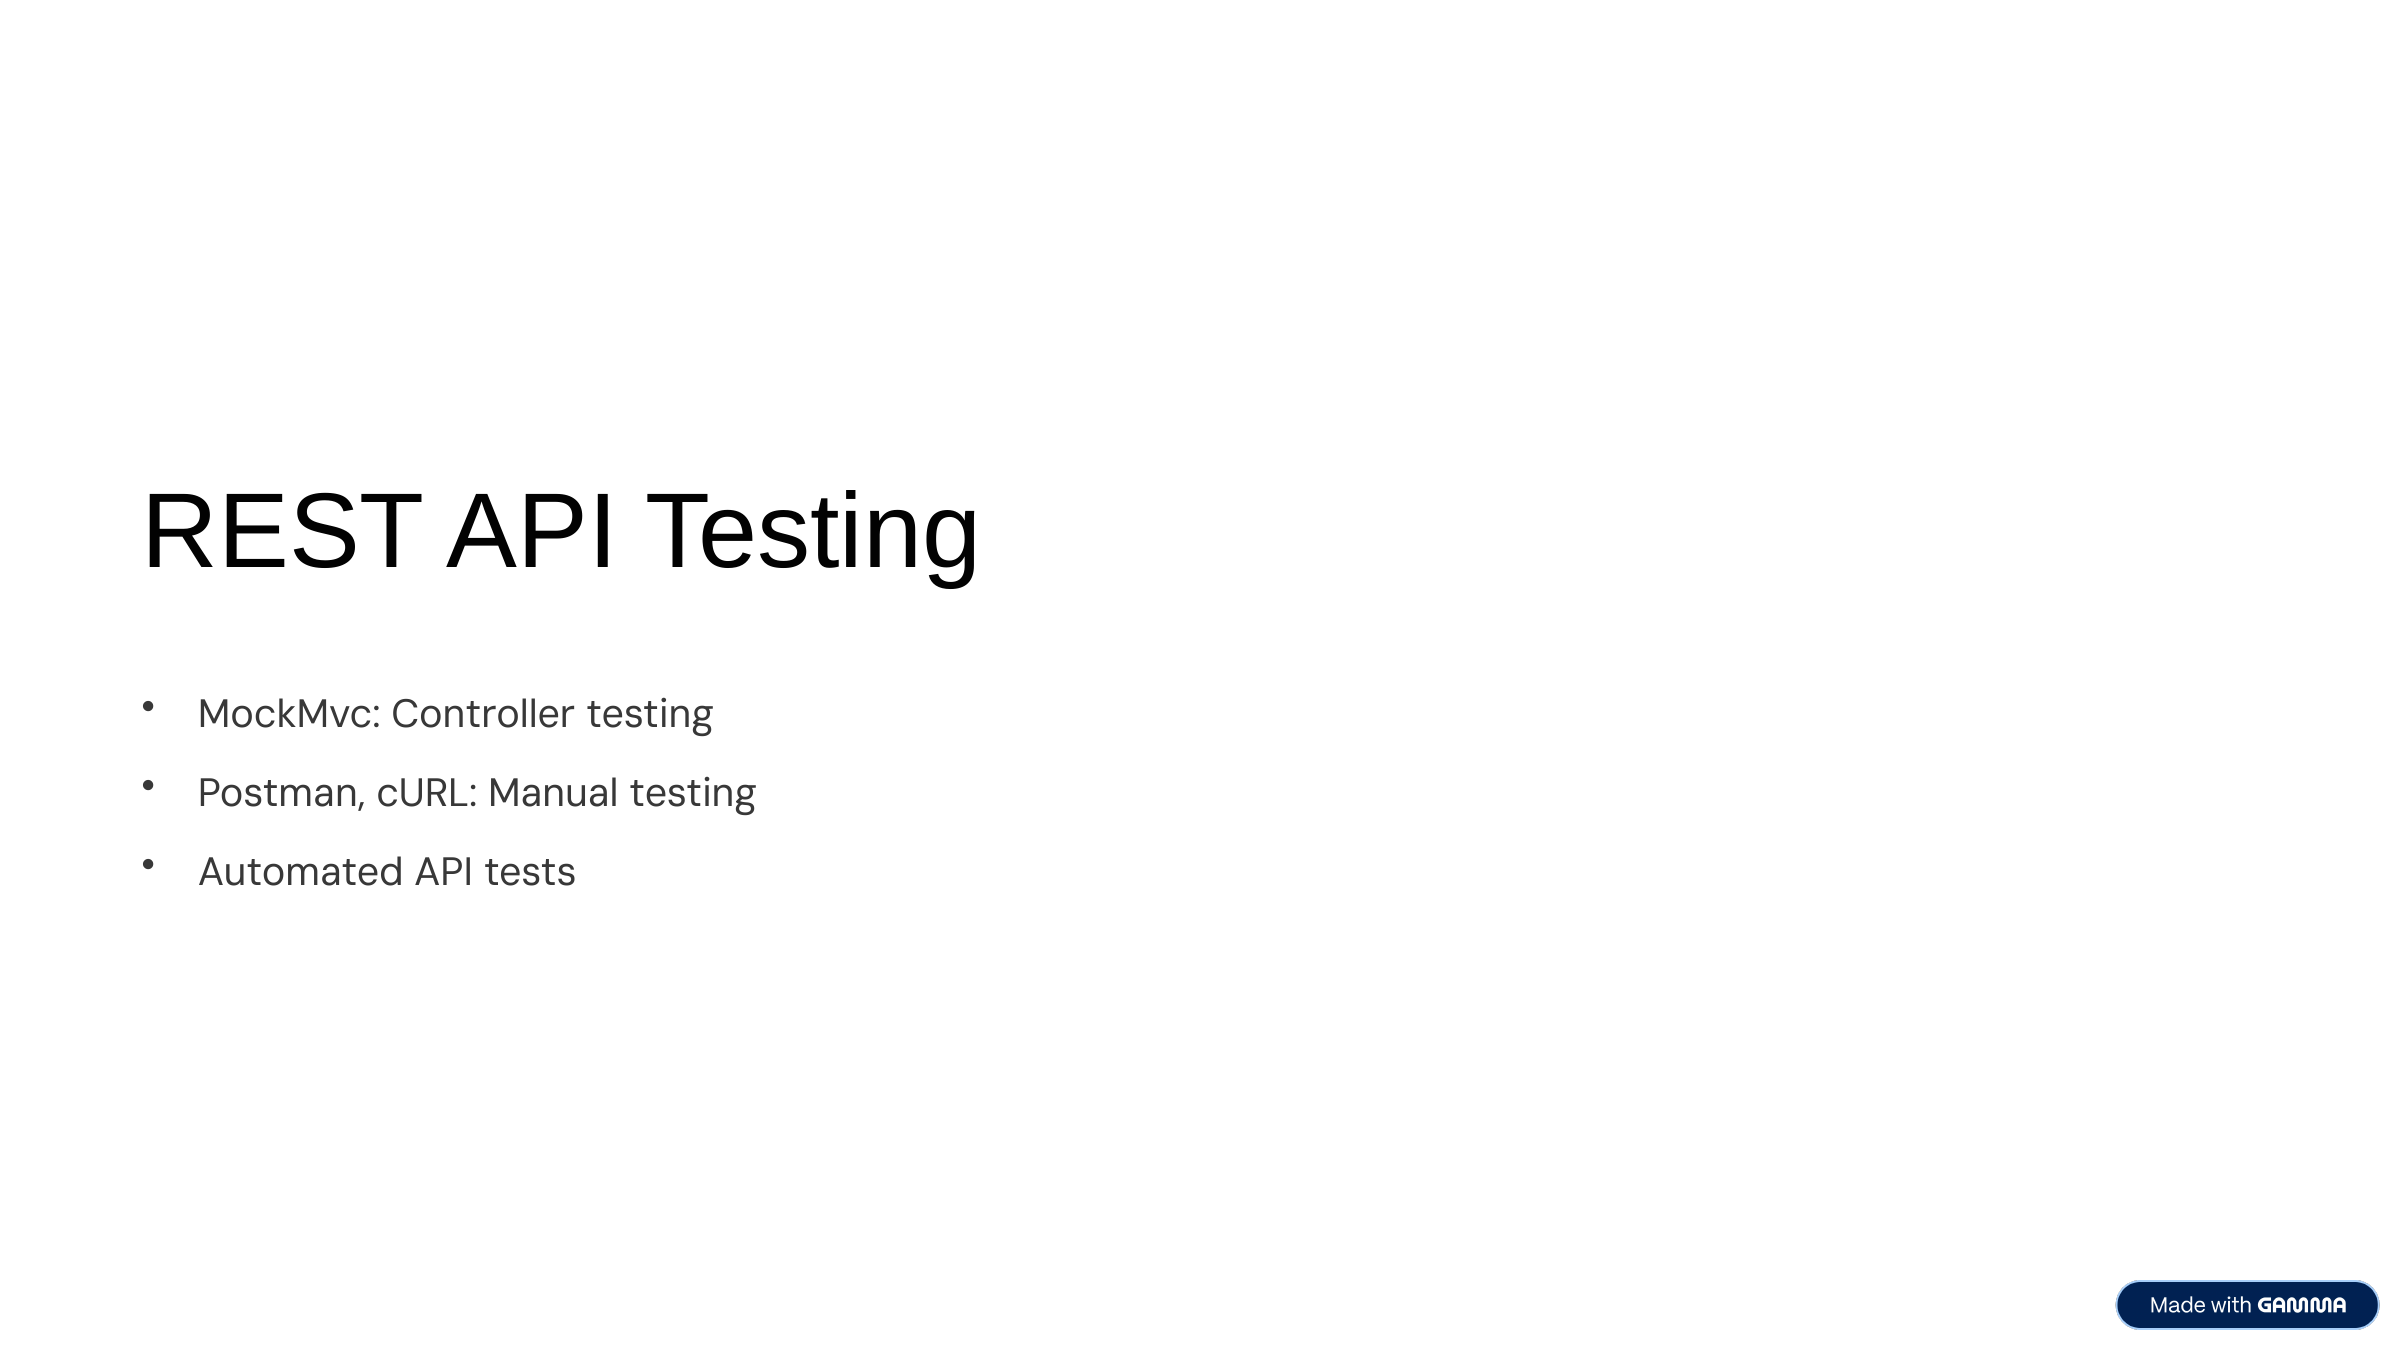

REST API Testing
MockMvc: Controller testing
Postman, cURL: Manual testing
Automated API tests